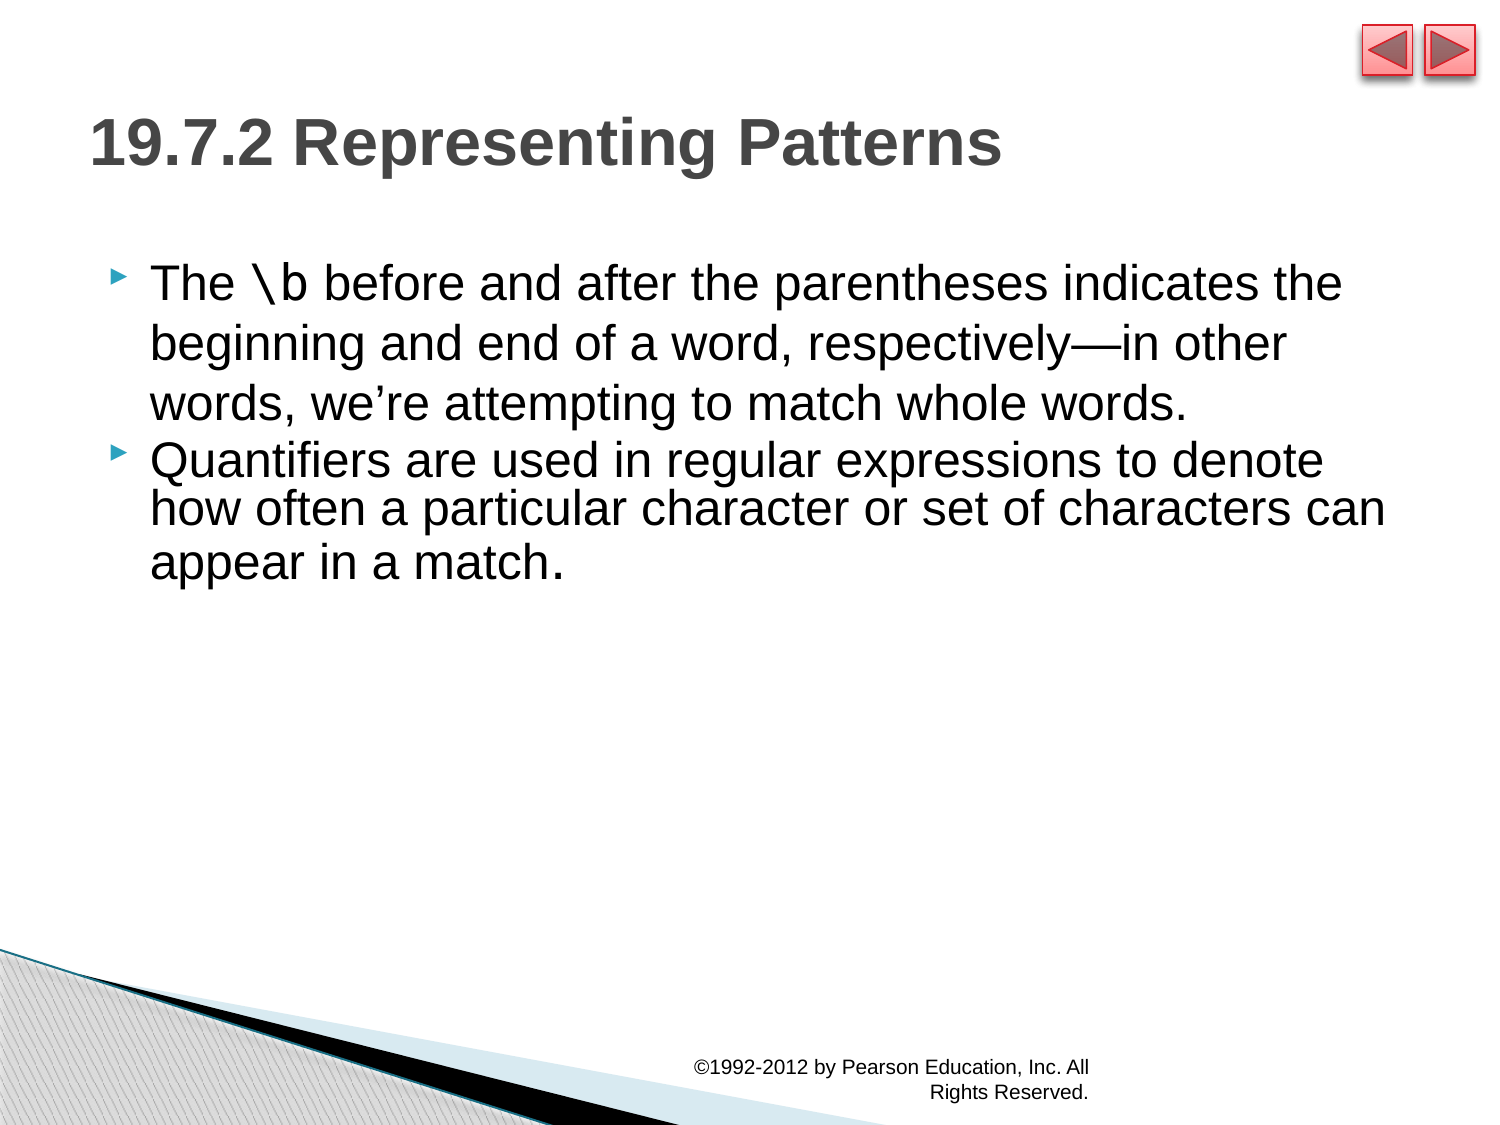

# 19.7.2 Representing Patterns
The \b before and after the parentheses indicates the beginning and end of a word, respectively—in other words, we’re attempting to match whole words.
Quantifiers are used in regular expressions to denote how often a particular character or set of characters can appear in a match.
©1992-2012 by Pearson Education, Inc. All Rights Reserved.